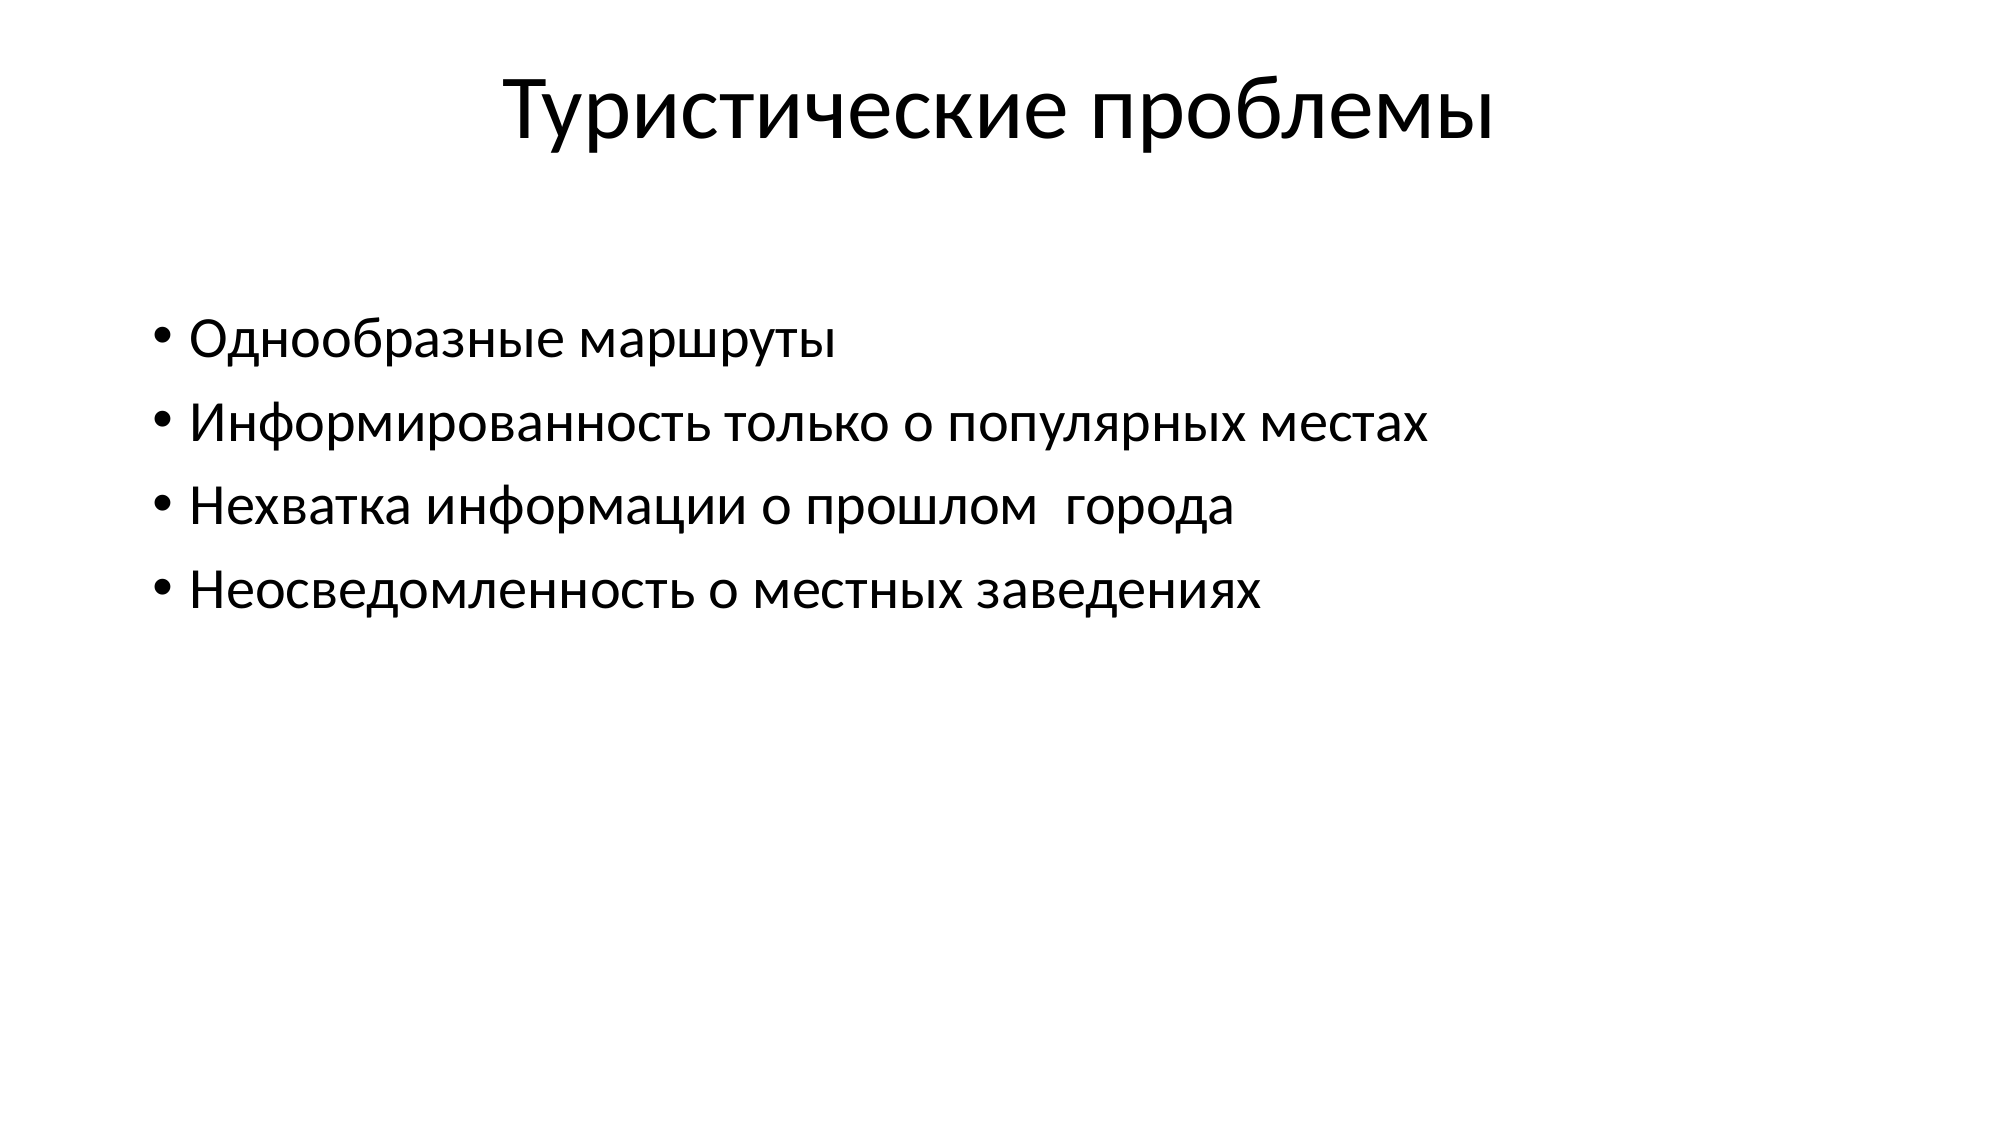

# Туристические проблемы
Однообразные маршруты
Информированность только о популярных местах
Нехватка информации о прошлом  города
Неосведомленность о местных заведениях